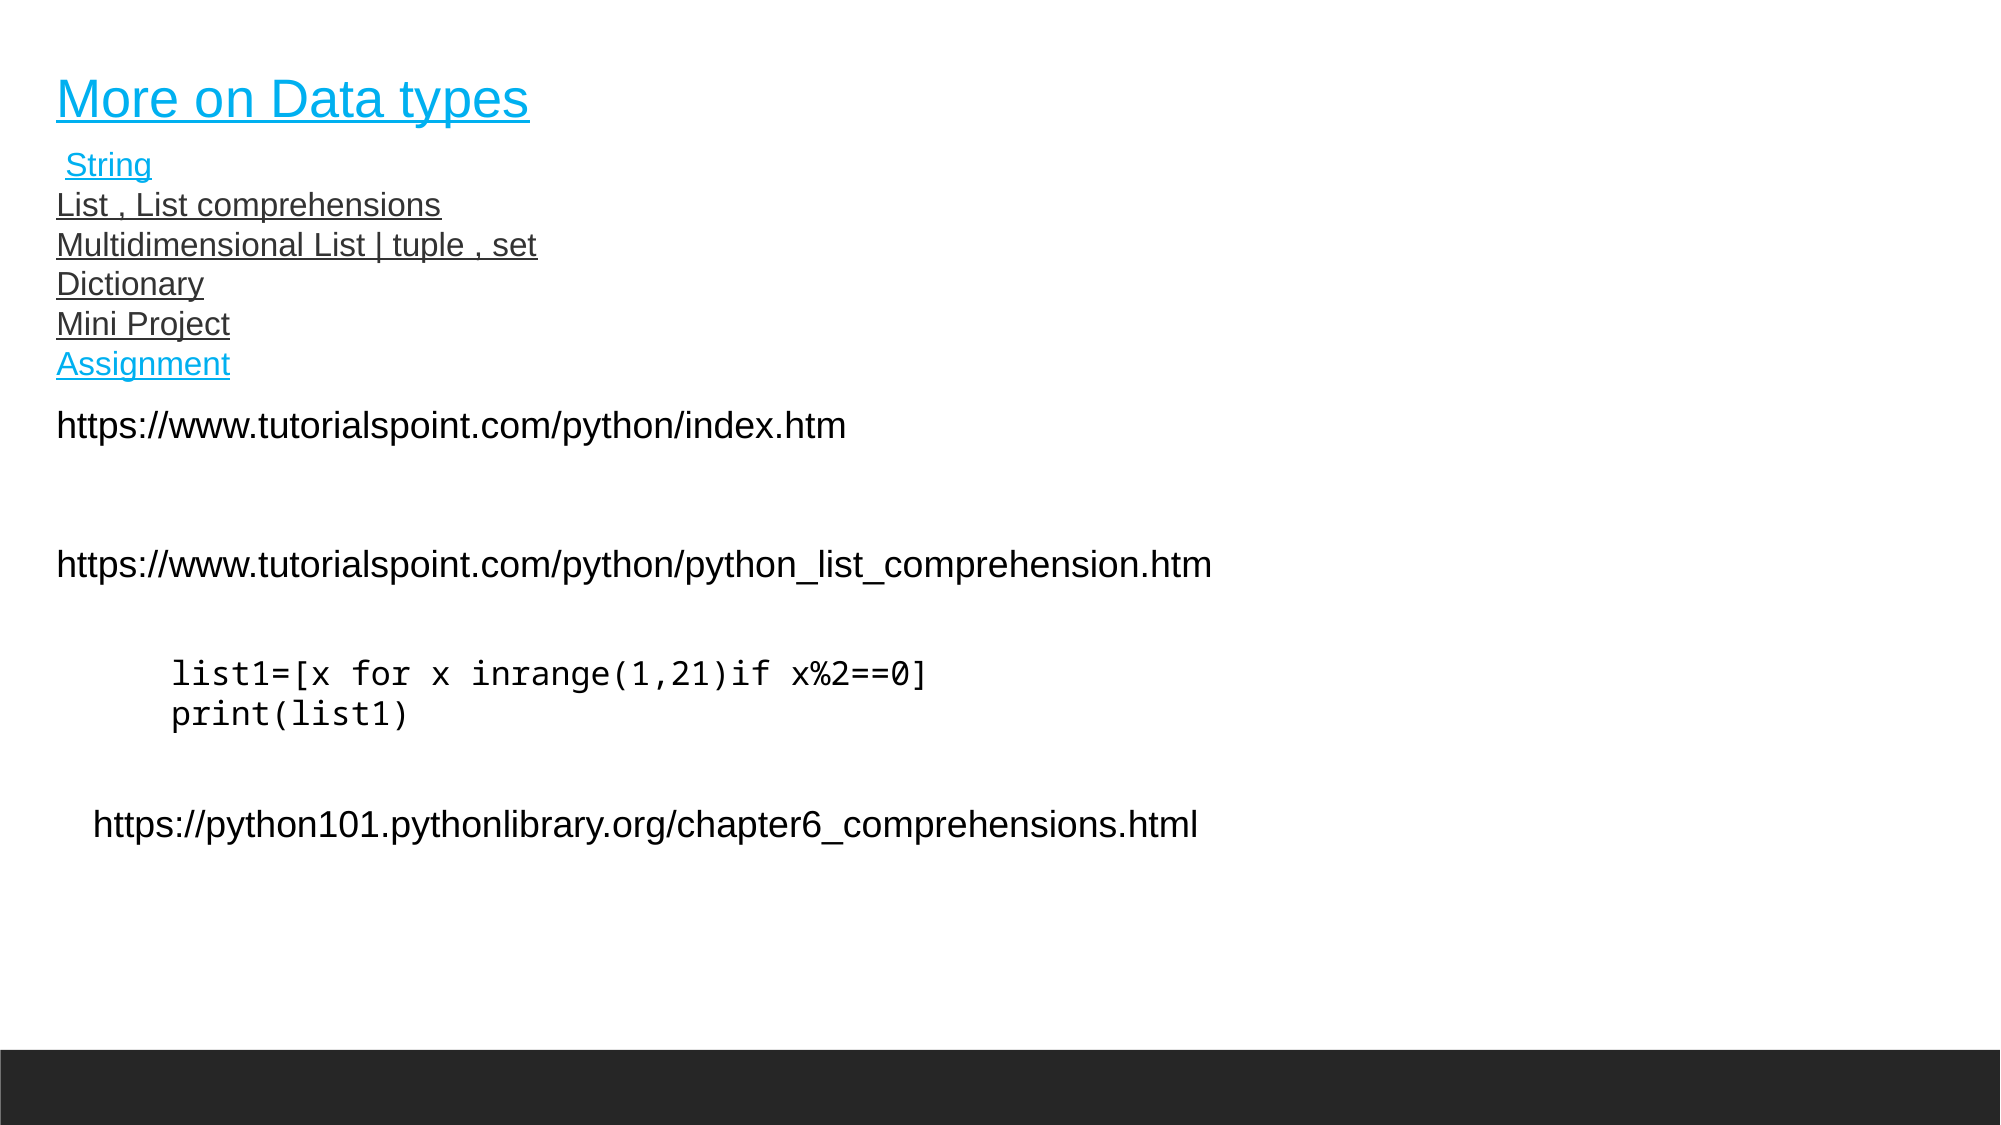

More on Data types
 String
List , List comprehensions
Multidimensional List | tuple , set
Dictionary
Mini Project
Assignment
https://www.tutorialspoint.com/python/index.htm
https://www.tutorialspoint.com/python/python_list_comprehension.htm
list1=[x for x inrange(1,21)if x%2==0]
print(list1)
https://python101.pythonlibrary.org/chapter6_comprehensions.html